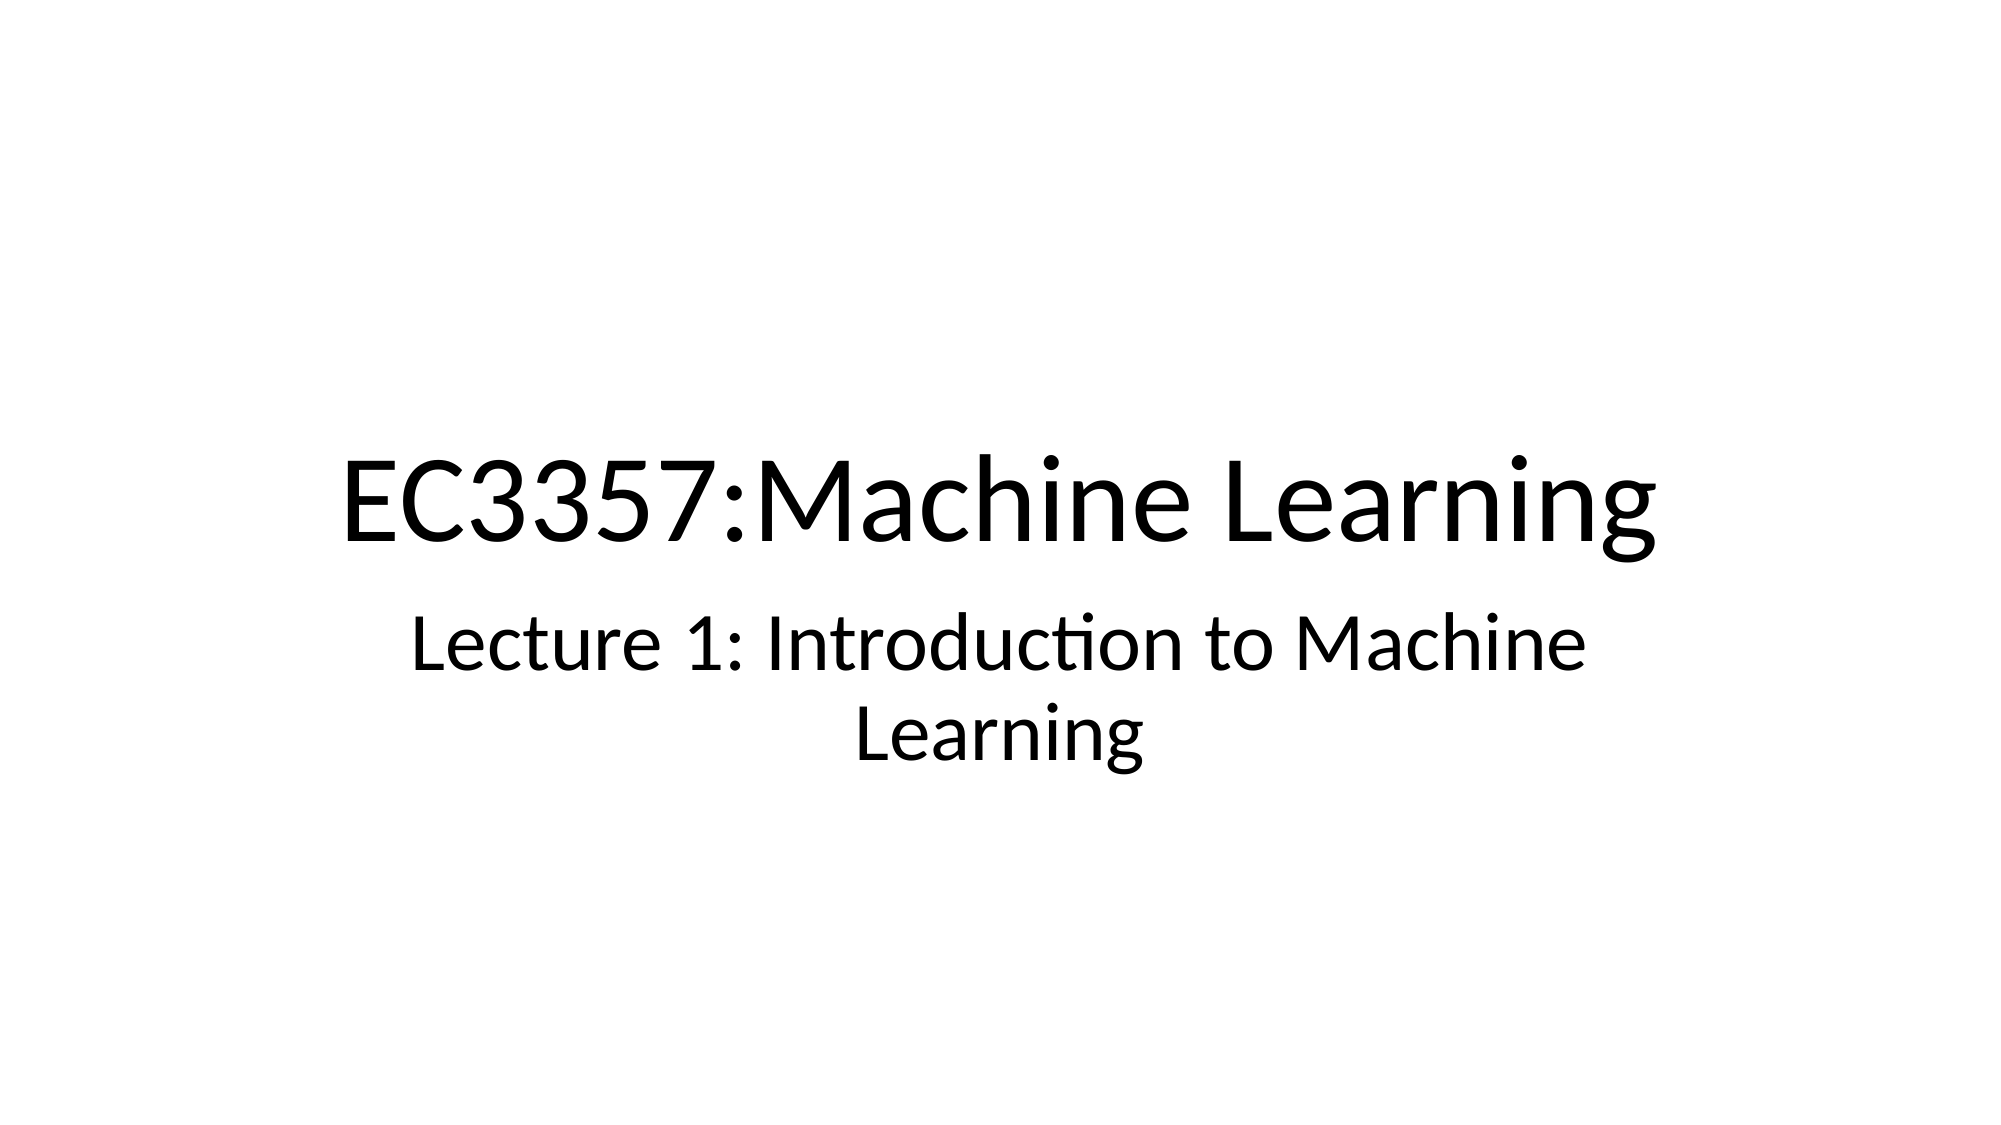

# EC3357:Machine Learning
Lecture 1: Introduction to Machine Learning